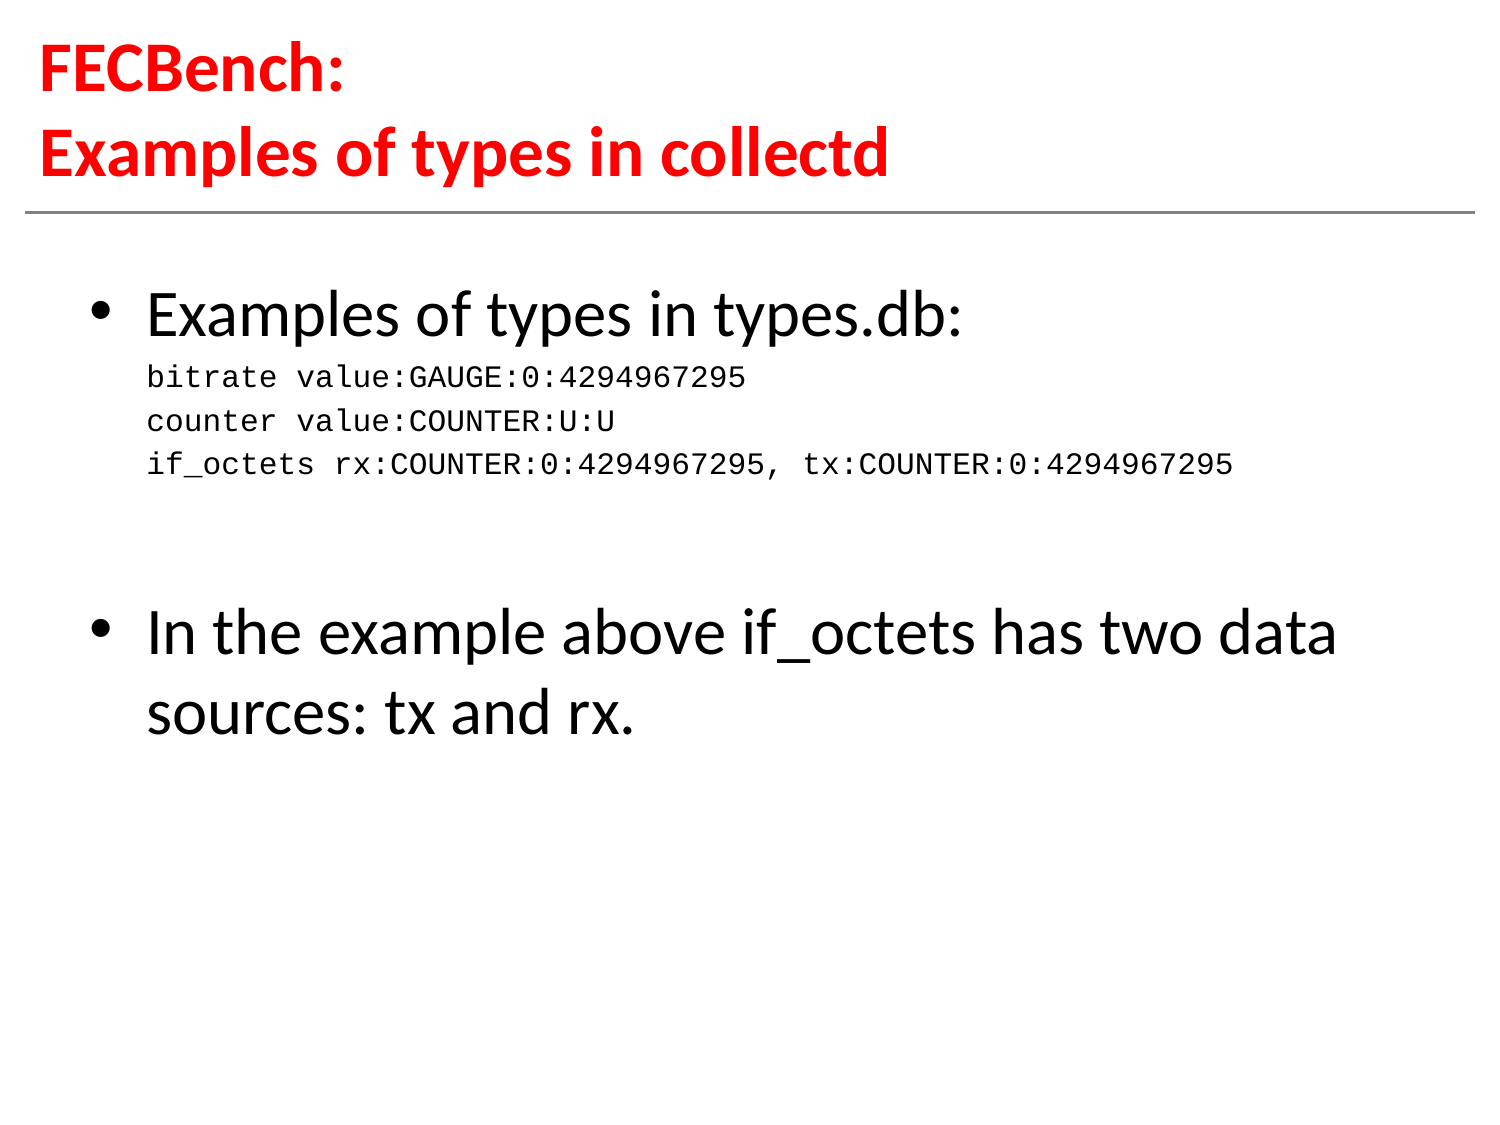

# FECBench: Examples of types in collectd
Examples of types in types.db:
bitrate value:GAUGE:0:4294967295
counter value:COUNTER:U:U
if_octets rx:COUNTER:0:4294967295, tx:COUNTER:0:4294967295

In the example above if_octets has two data sources: tx and rx.